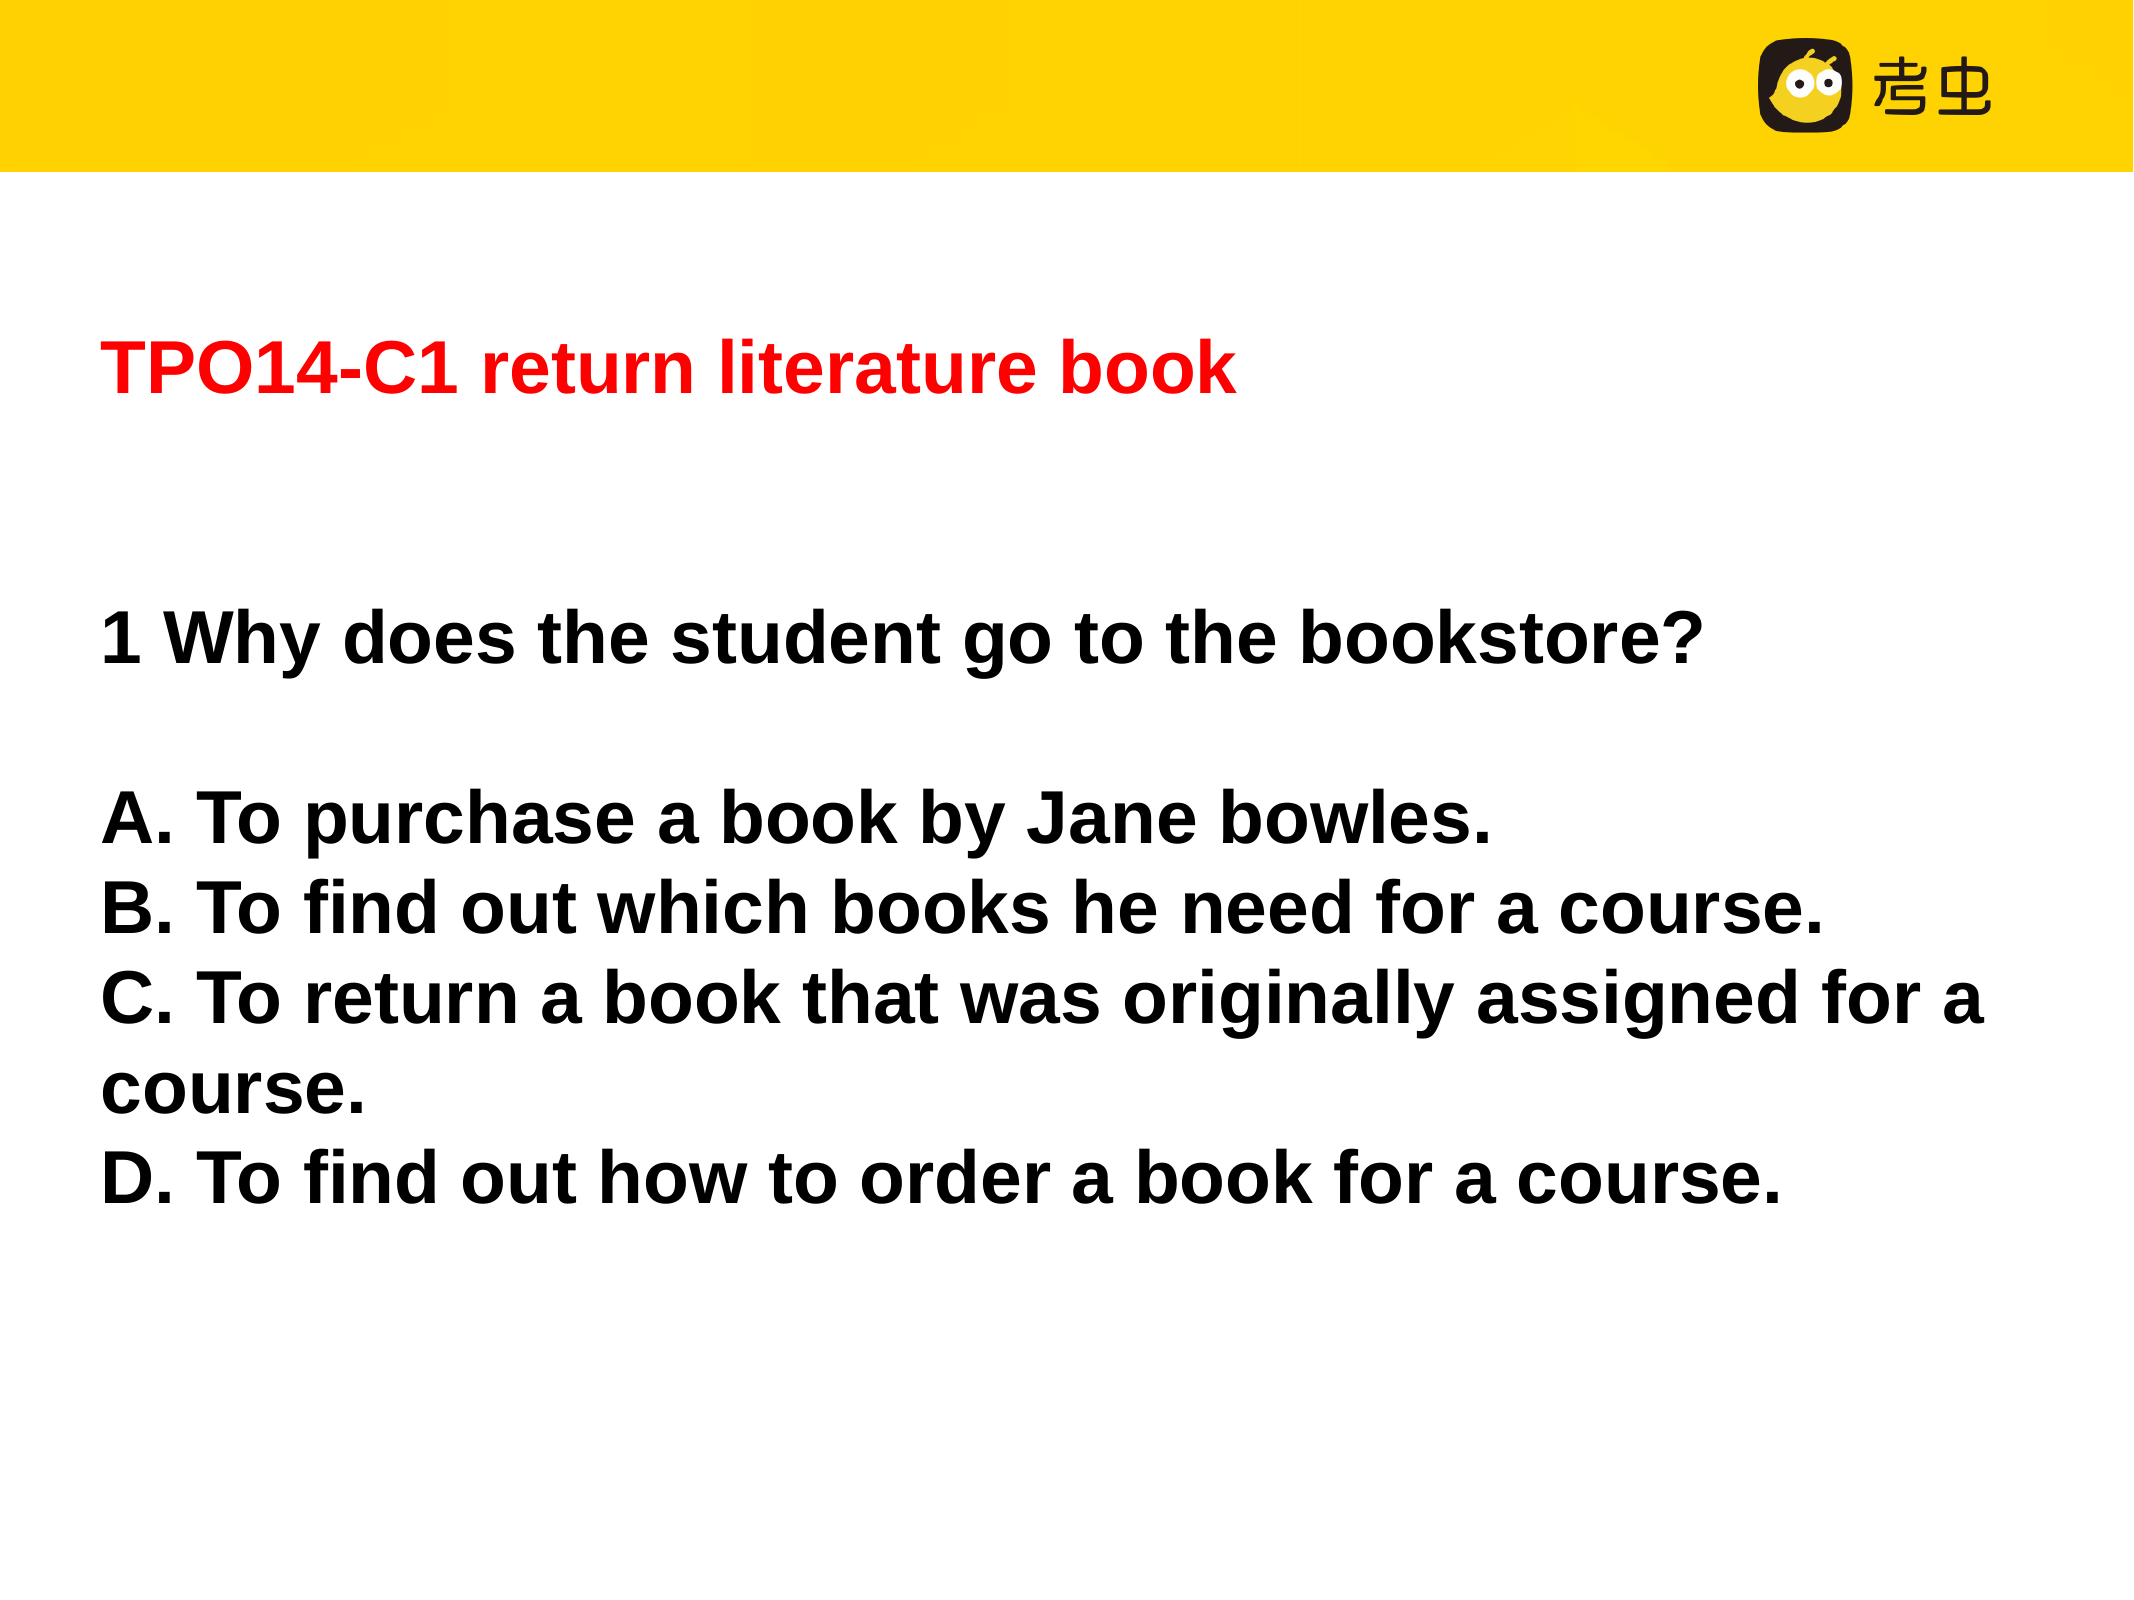

TPO14-C1 return literature book

1 Why does the student go to the bookstore?

A. To purchase a book by Jane bowles.
B. To find out which books he need for a course.
C. To return a book that was originally assigned for a course.
D. To find out how to order a book for a course.